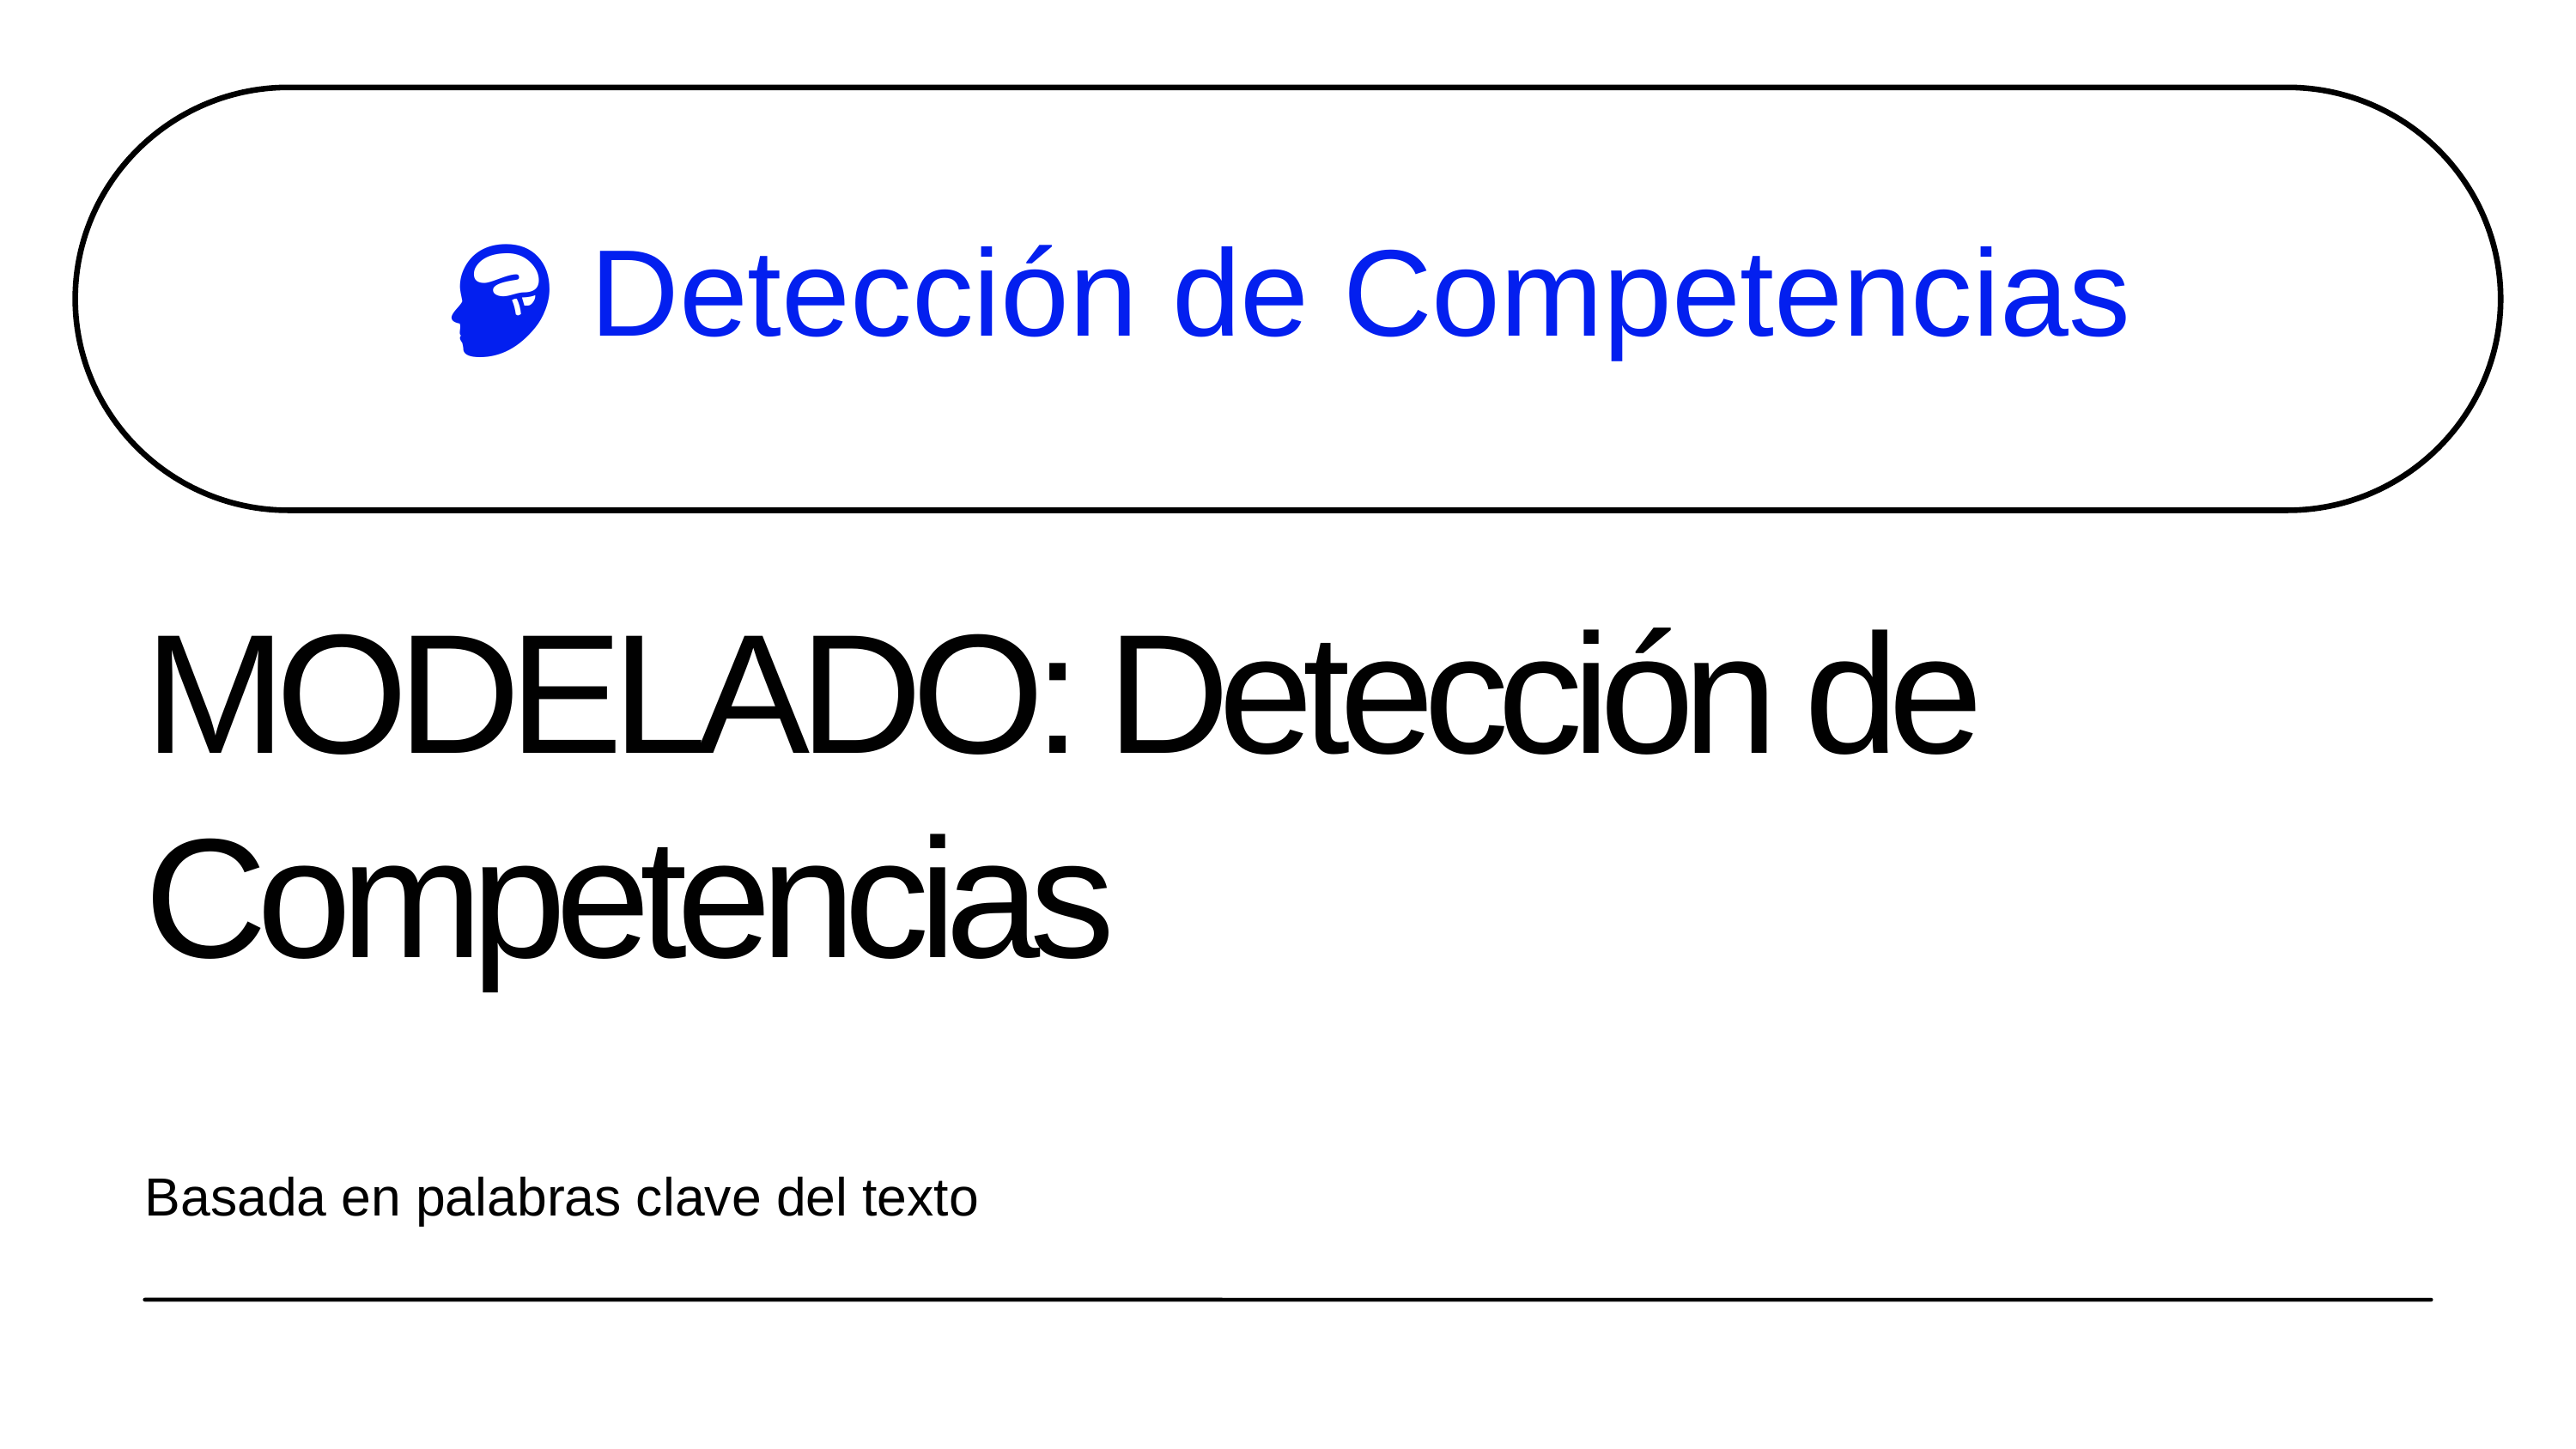

🧠 Detección de Competencias
MODELADO: Detección de Competencias
Basada en palabras clave del texto